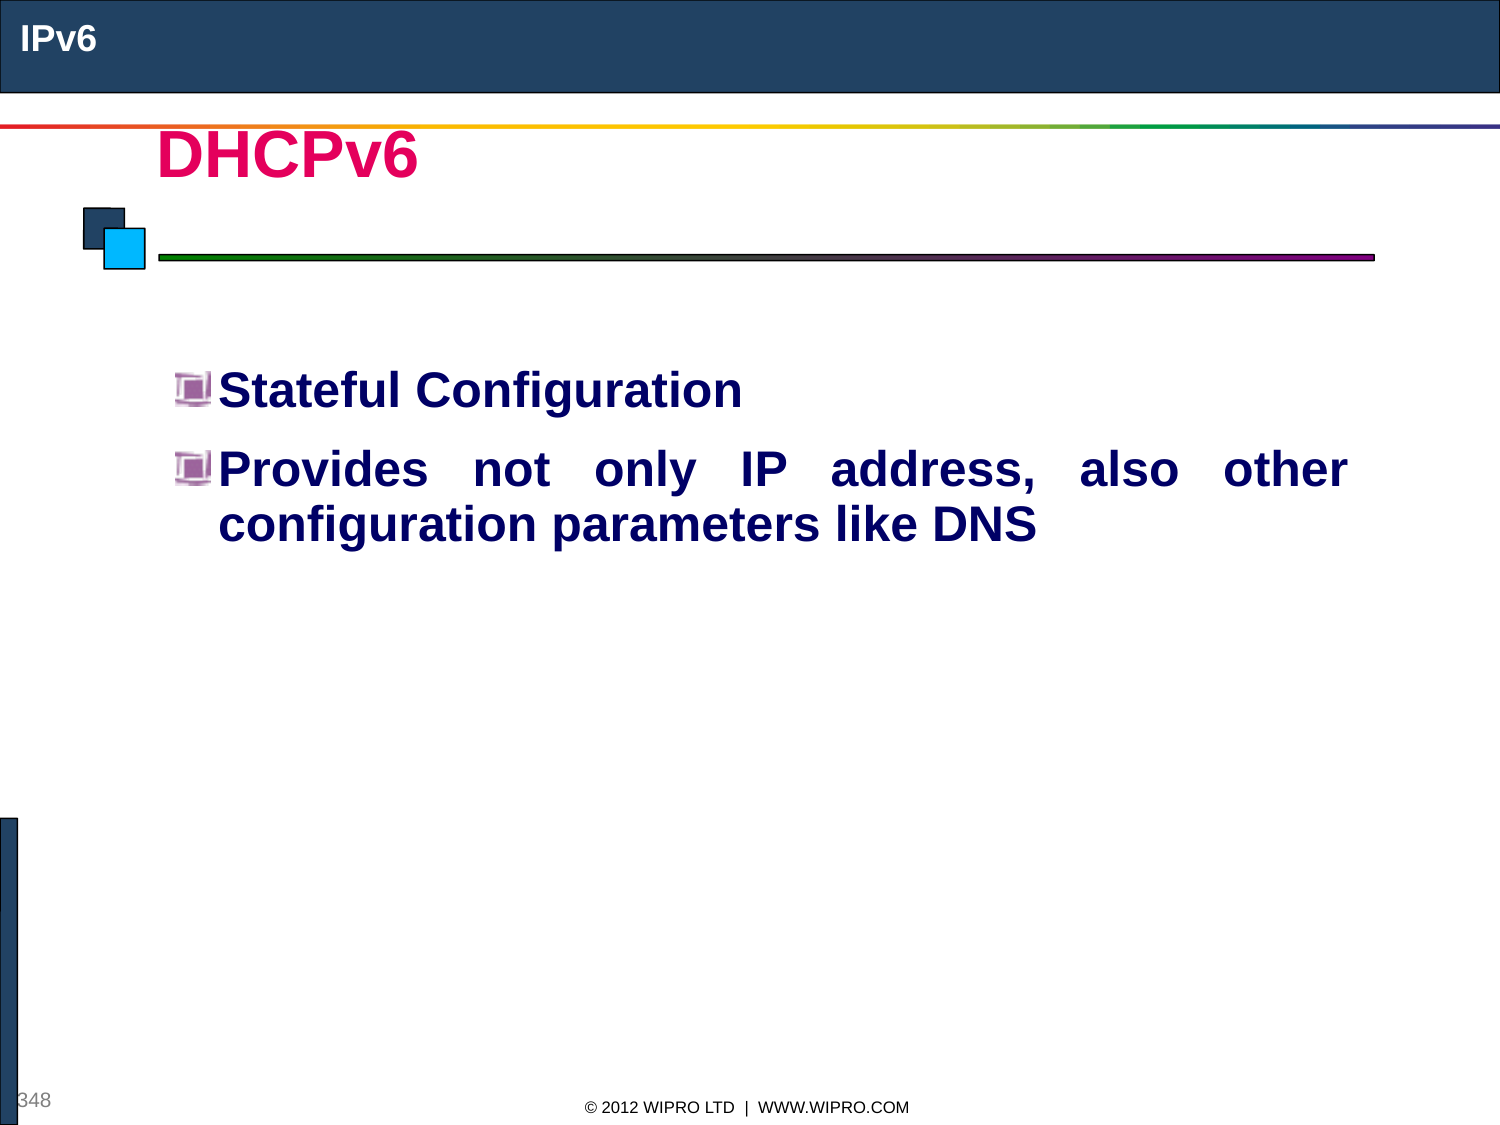

IPv6
# DHCPv6

Stateful Configuration
Provides not only IP address, also other configuration parameters like DNS